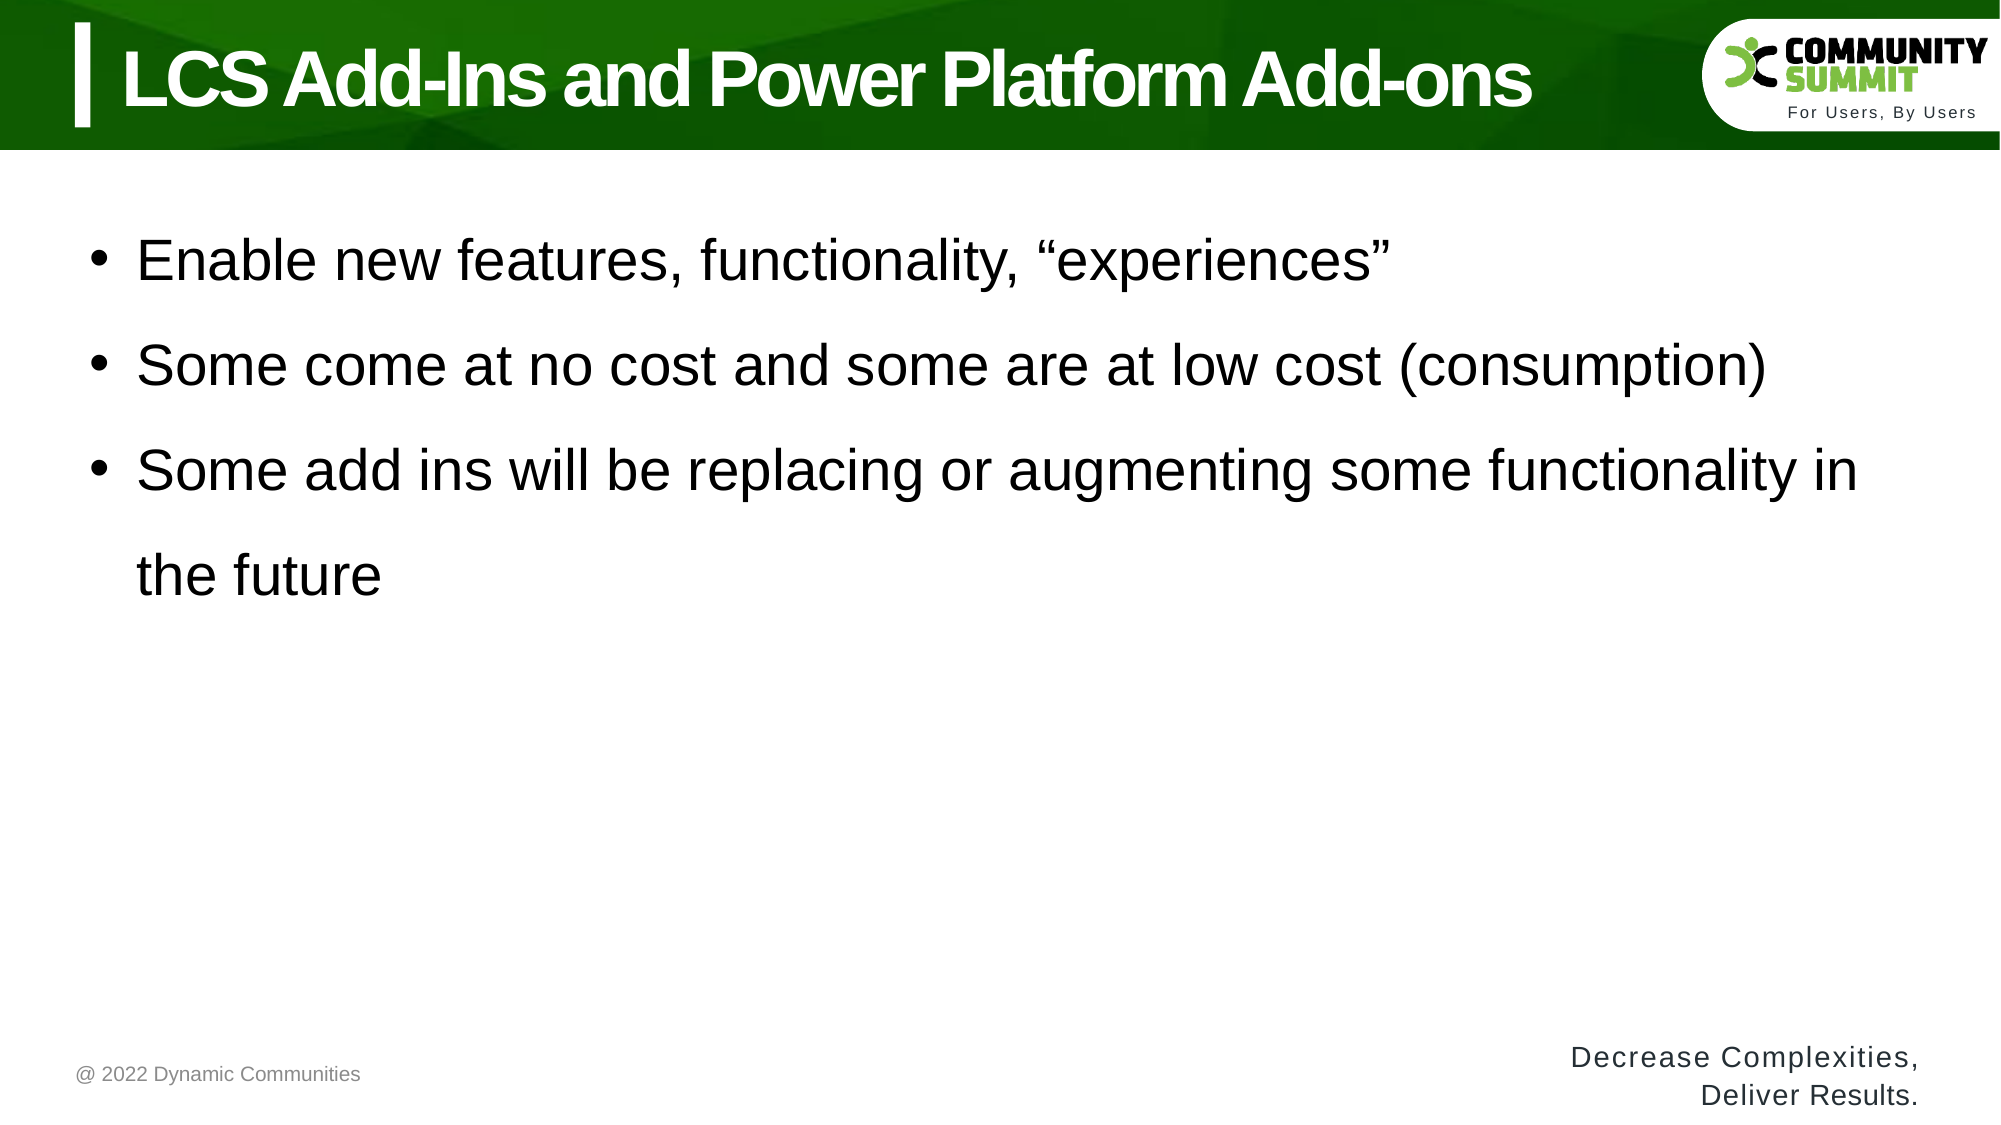

LCS Add-Ins and Power Platform Add-ons

Enable new features, functionality, “experiences”
Some come at no cost and some are at low cost (consumption)
Some add ins will be replacing or augmenting some functionality in the future